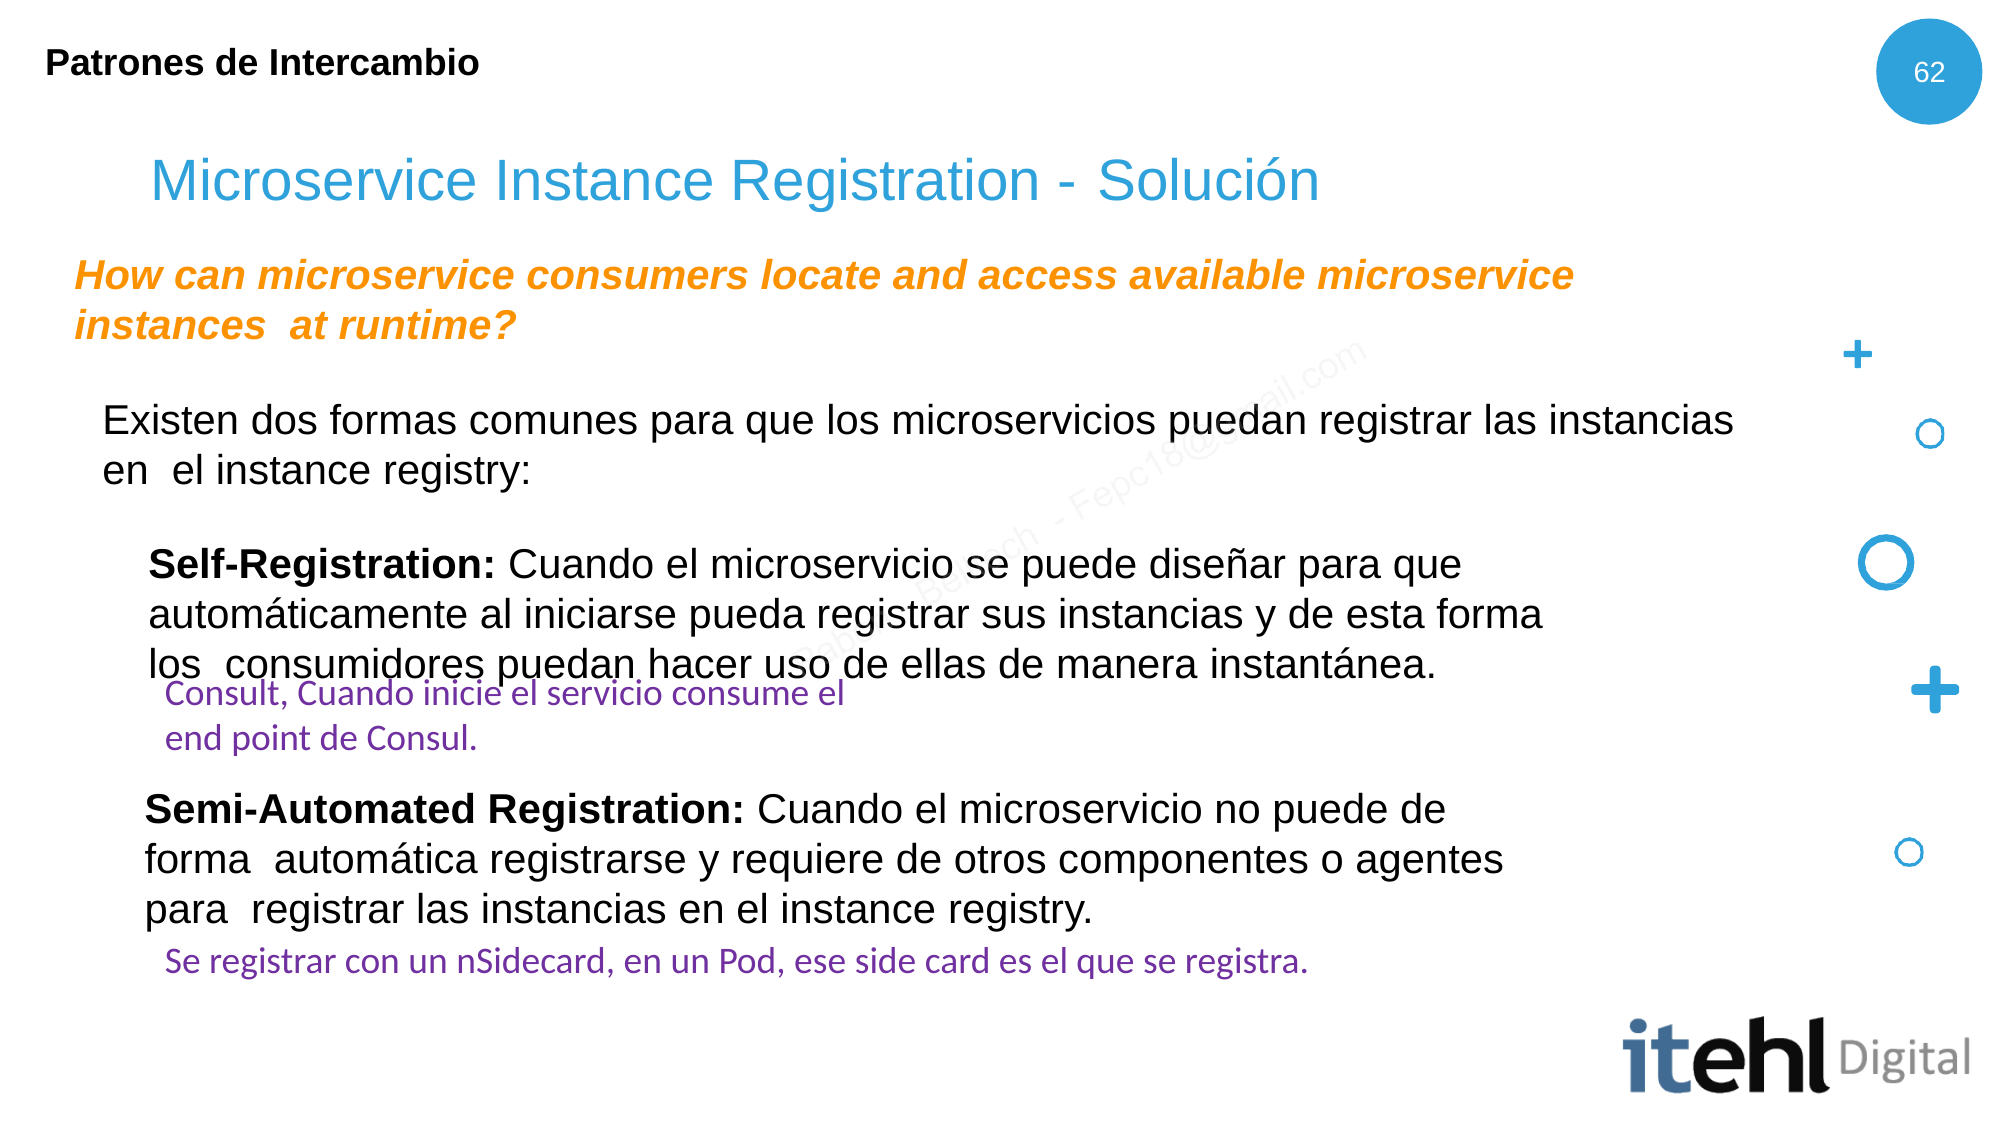

Patrones de Intercambio
62
# Microservice Instance Registration - Solución
How can microservice consumers locate and access available microservice instances  at runtime?

Existen dos formas comunes para que los microservicios puedan registrar las instancias en  el instance registry:

Self-Registration: Cuando el microservicio se puede diseñar para que  automáticamente al iniciarse pueda registrar sus instancias y de esta forma los  consumidores puedan hacer uso de ellas de manera instantánea.

Semi-Automated Registration: Cuando el microservicio no puede de forma  automática registrarse y requiere de otros componentes o agentes para  registrar las instancias en el instance registry.

Consult, Cuando inicie el servicio consume el end point de Consul.

Se registrar con un nSidecard, en un Pod, ese side card es el que se registra.